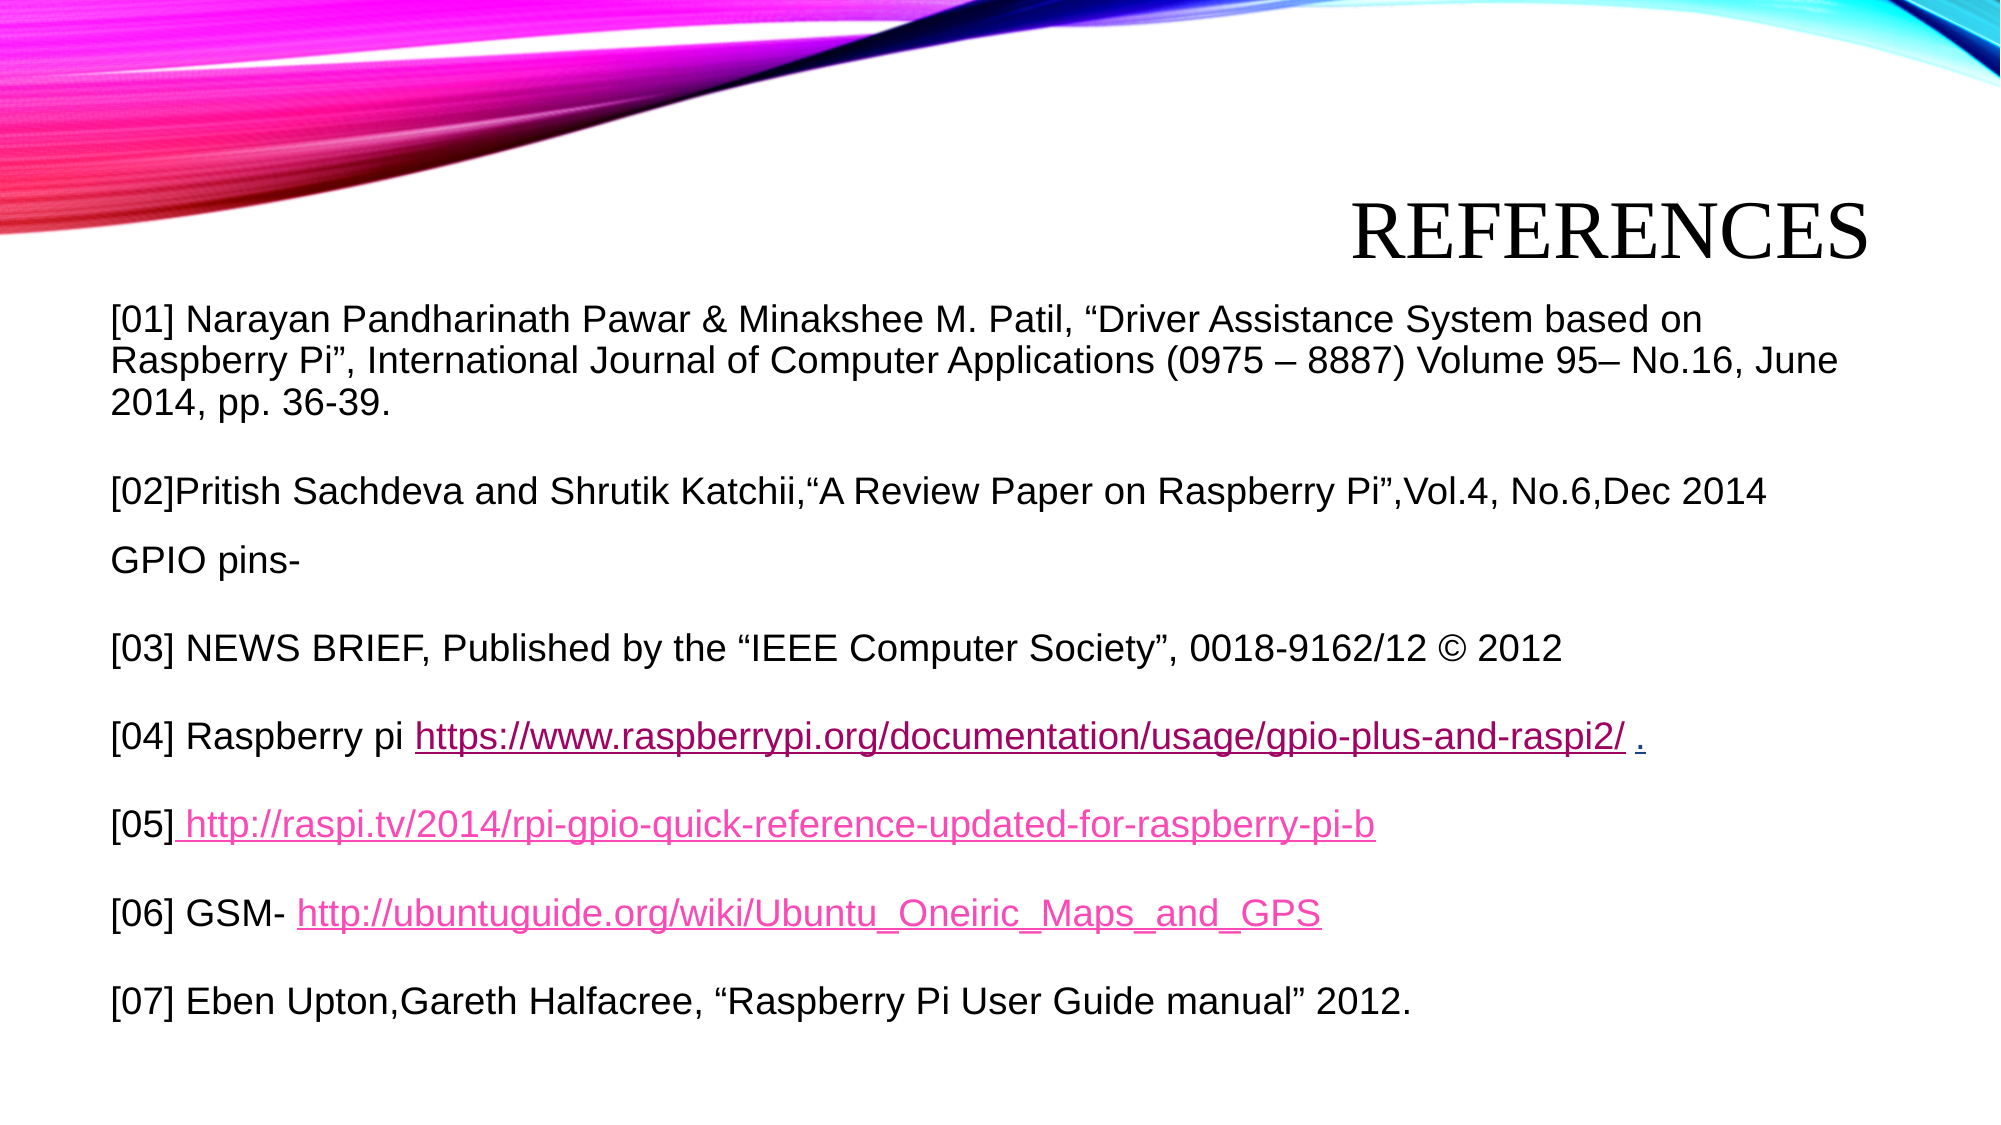

# references
[01] Narayan Pandharinath Pawar & Minakshee M. Patil, “Driver Assistance System based on Raspberry Pi”, International Journal of Computer Applications (0975 – 8887) Volume 95– No.16, June 2014, pp. 36-39.
[02]Pritish Sachdeva and Shrutik Katchii,“A Review Paper on Raspberry Pi”,Vol.4, No.6,Dec 2014 GPIO pins-
[03] NEWS BRIEF, Published by the “IEEE Computer Society”, 0018-9162/12 © 2012
[04] Raspberry pi https://www.raspberrypi.org/documentation/usage/gpio-plus-and-raspi2/.
[05] http://raspi.tv/2014/rpi-gpio-quick-reference-updated-for-raspberry-pi-b
[06] GSM- http://ubuntuguide.org/wiki/Ubuntu_Oneiric_Maps_and_GPS
[07] Eben Upton,Gareth Halfacree, “Raspberry Pi User Guide manual” 2012.